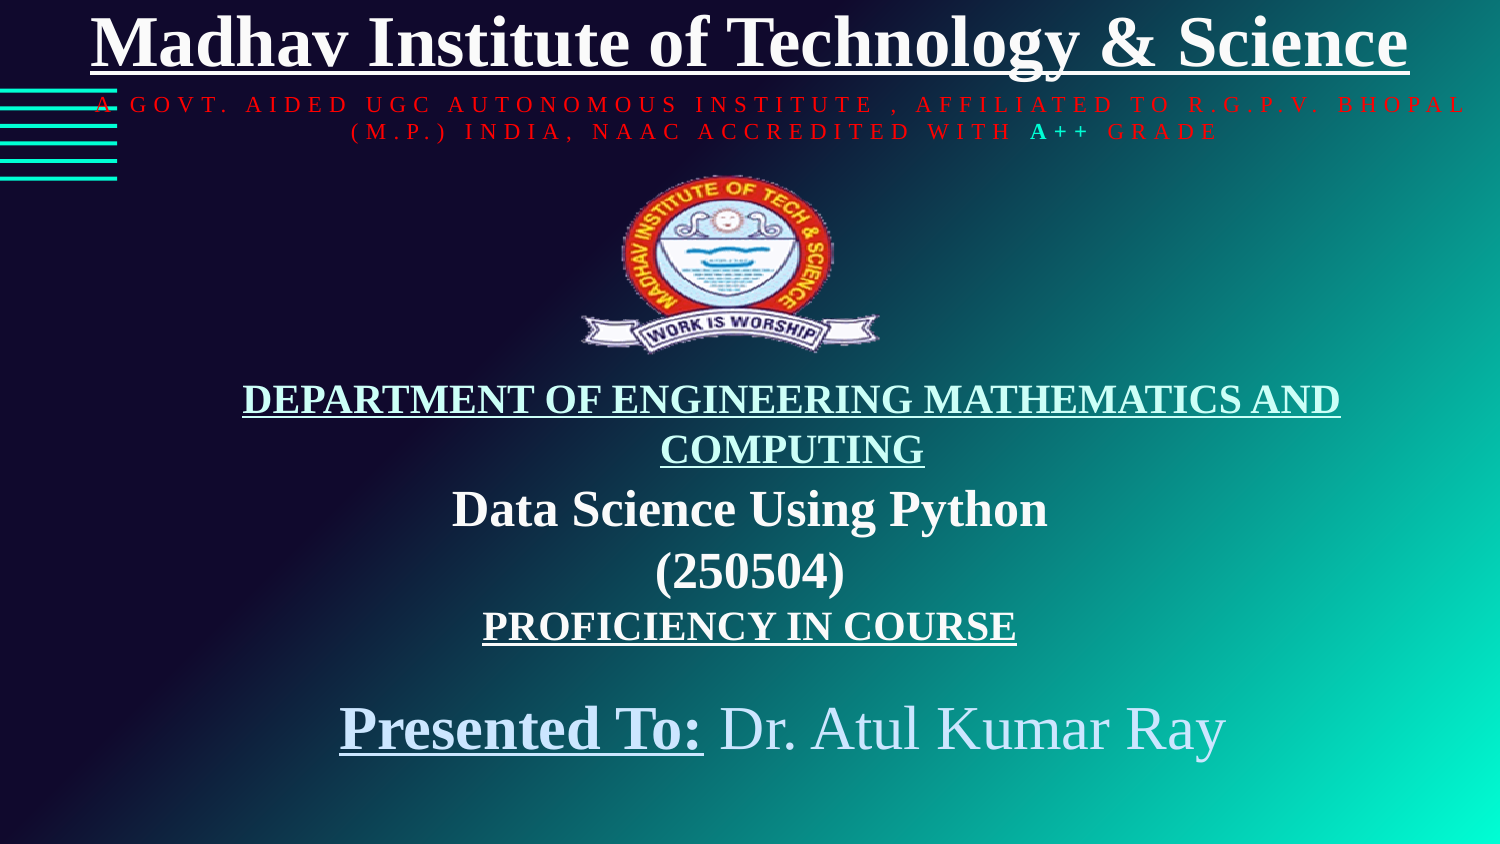

Madhav Institute of Technology & Science
A GOVT. AIDED UGC AUTONOMOUS INSTITUTE , AFFILIATED TO R.G.P.V. BHOPAL (M.P.) INDIA, NAAC ACCREDITED WITH A++ GRADE

DEPARTMENT OF ENGINEERING MATHEMATICS AND COMPUTING
Data Science Using Python
(250504)
PROFICIENCY IN COURSE
Presented To: Dr. Atul Kumar Ray